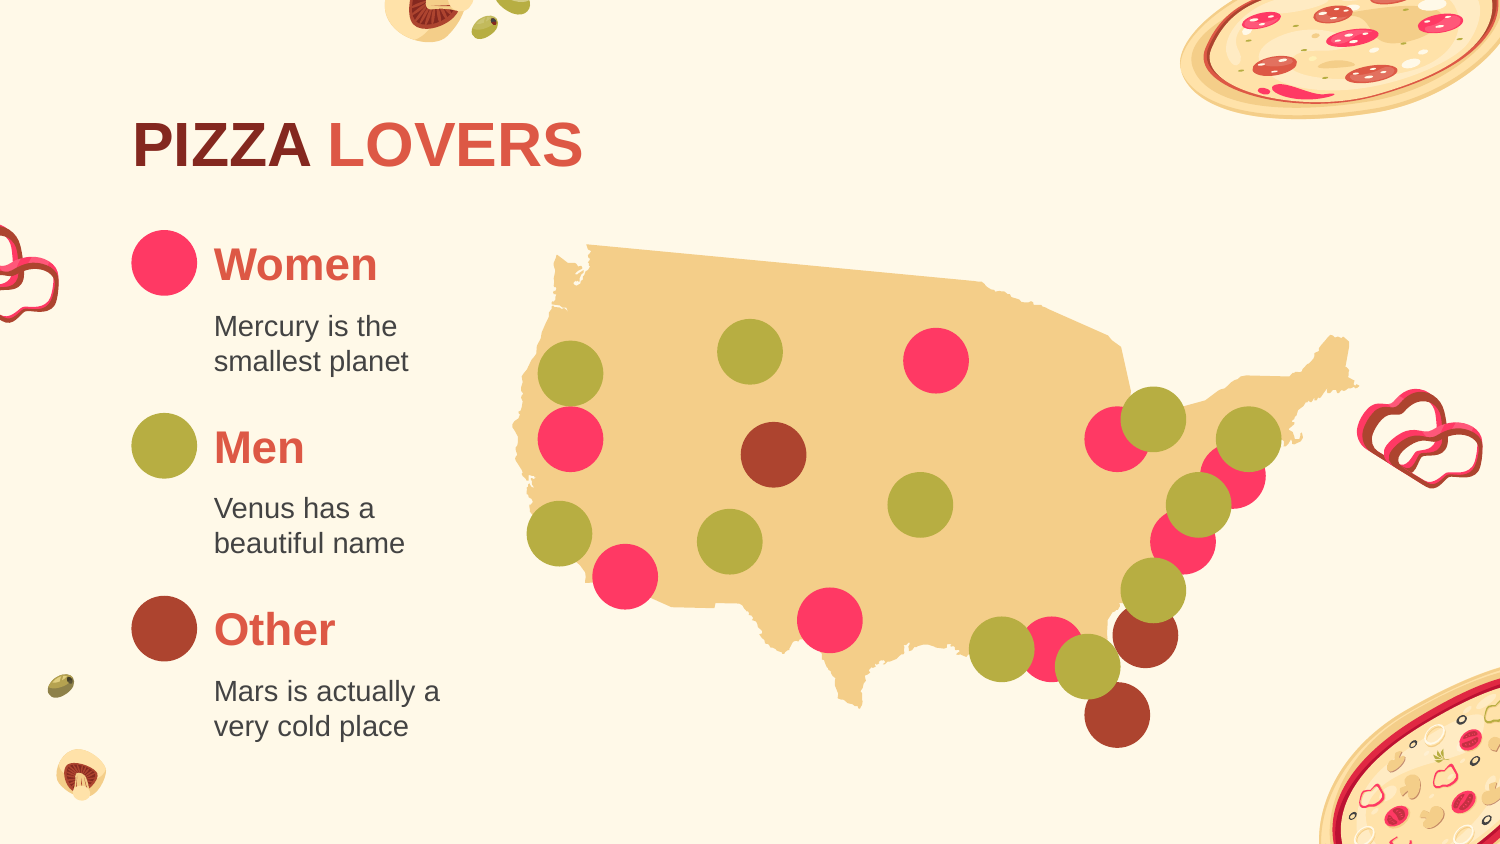

# PIZZA LOVERS
Women

Mercury is the smallest planet

Men

Venus has a beautiful name

Other

Mars is actually a very cold place